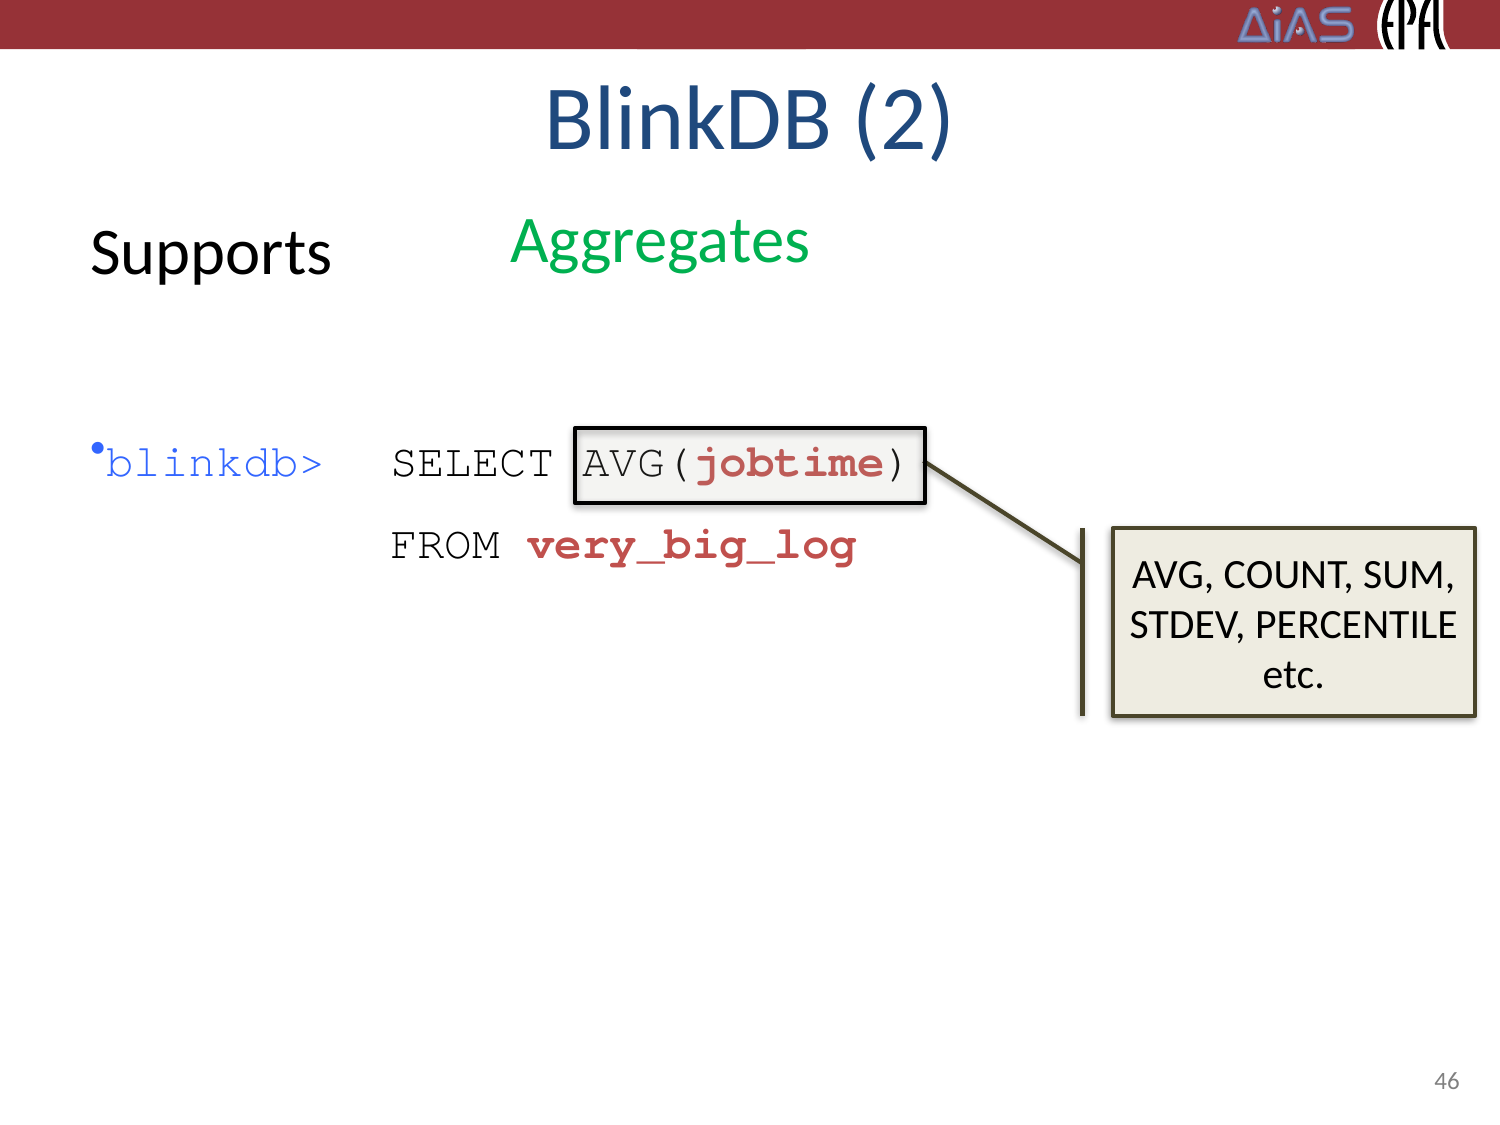

# BlinkDB (2)
Aggregates
Supports

blinkdb>	SELECT AVG(jobtime)
		FROM very_big_log

AVG, COUNT, SUM, STDEV, PERCENTILE etc.
46